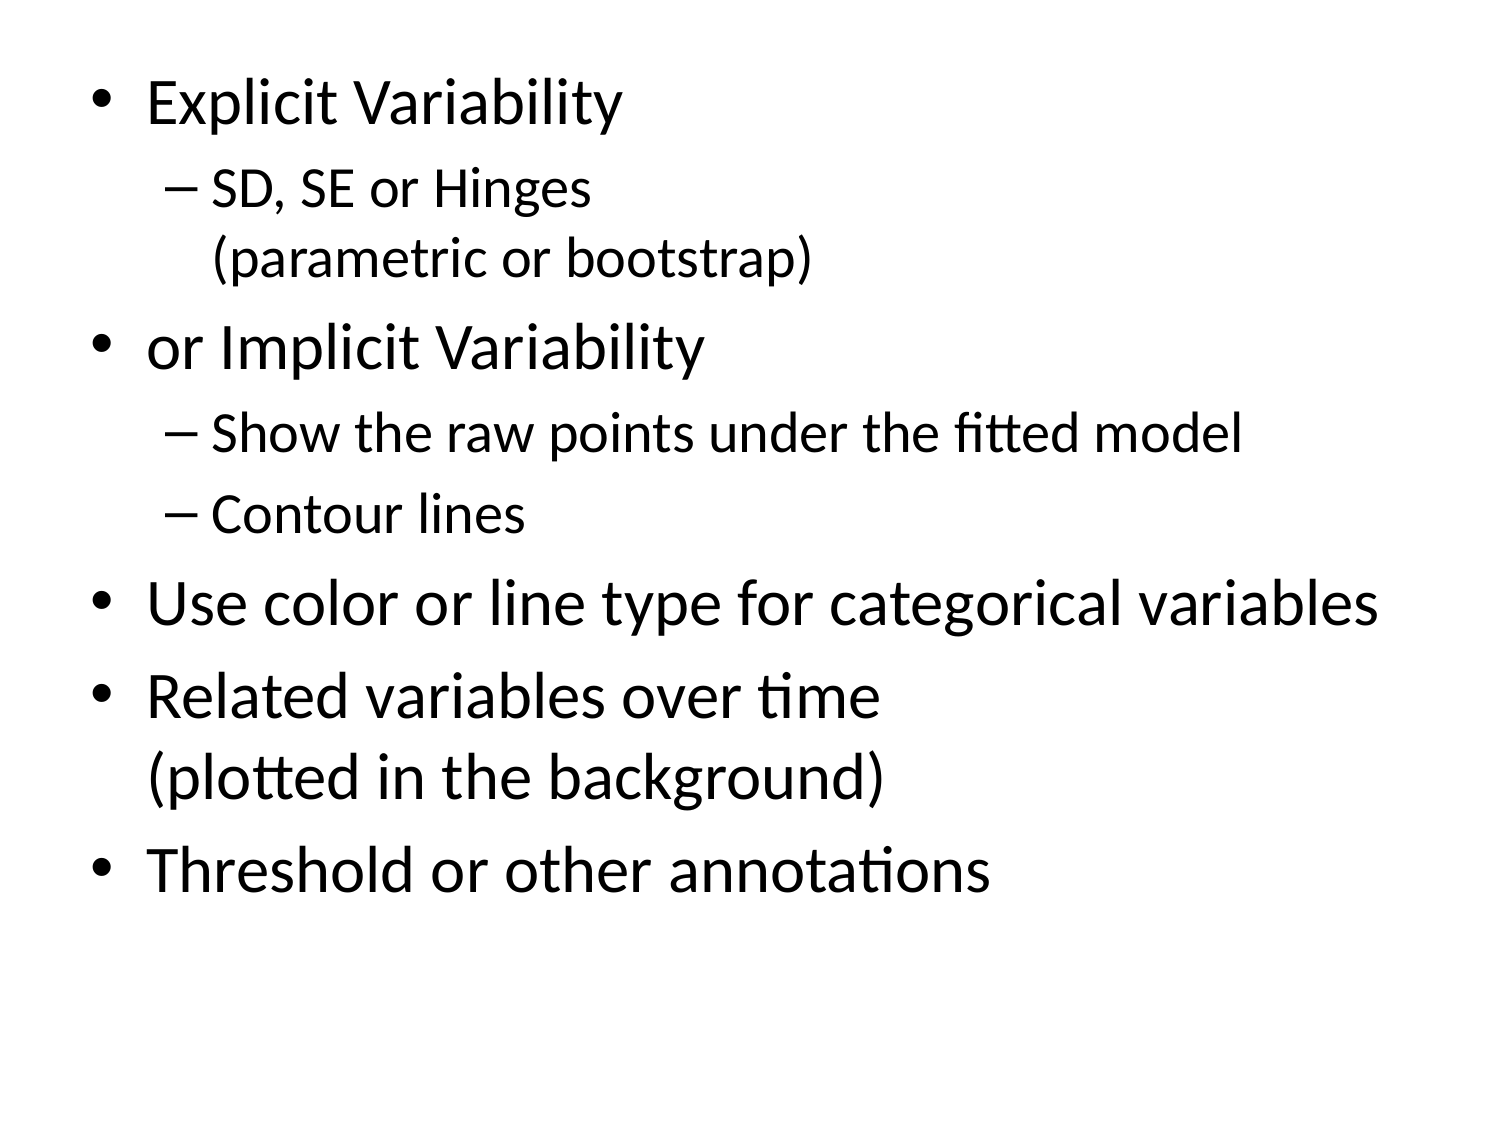

Explicit Variability
SD, SE or Hinges
(parametric or bootstrap)
or Implicit Variability
Show the raw points under the fitted model
Contour lines
Use color or line type for categorical variables
Related variables over time
(plotted in the background)
Threshold or other annotations